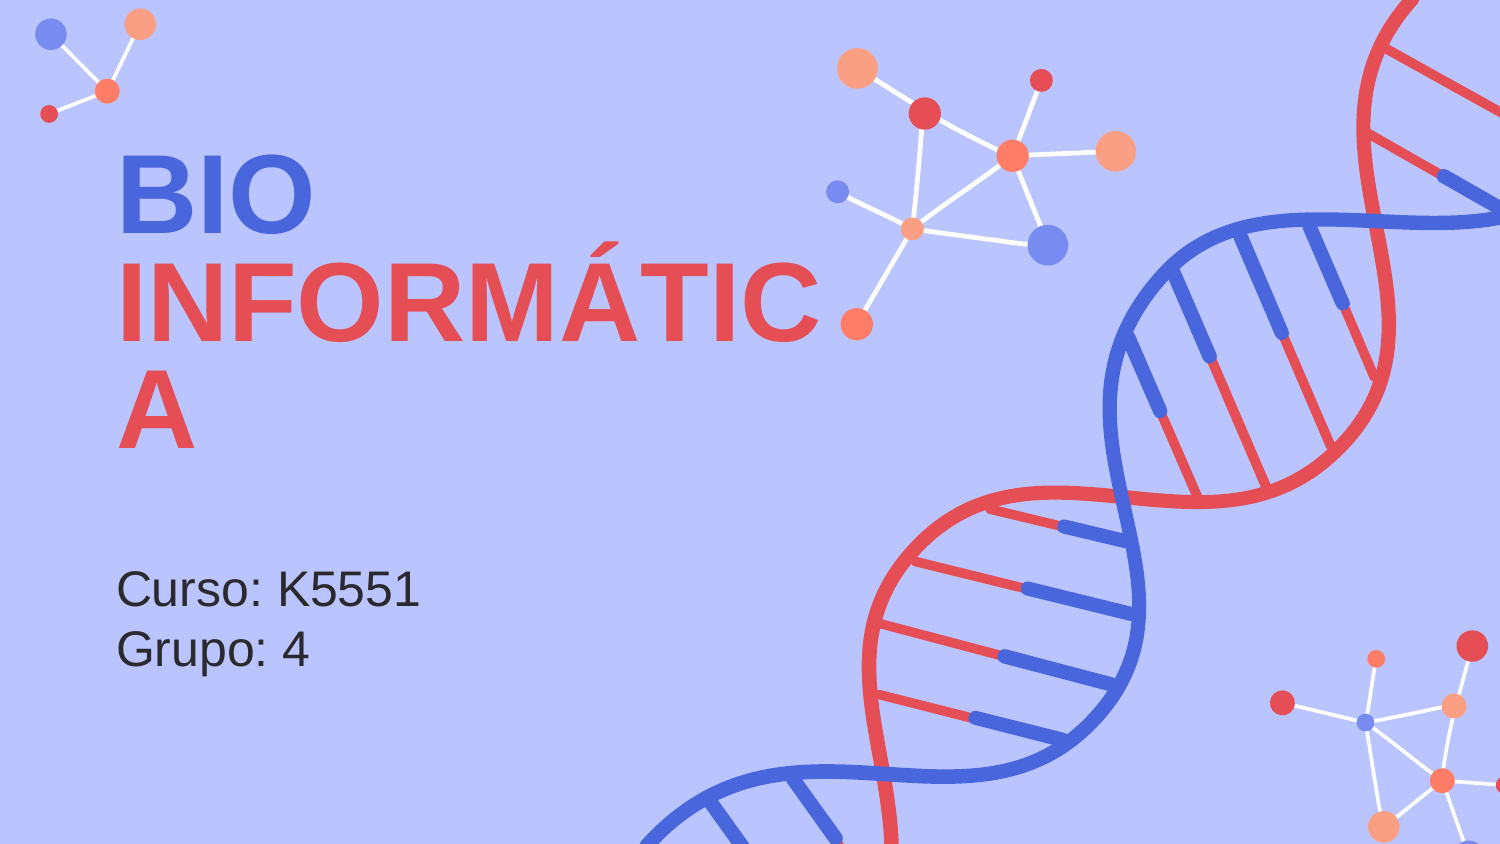

# BIO INFORMÁTICA
Curso: K5551
Grupo: 4